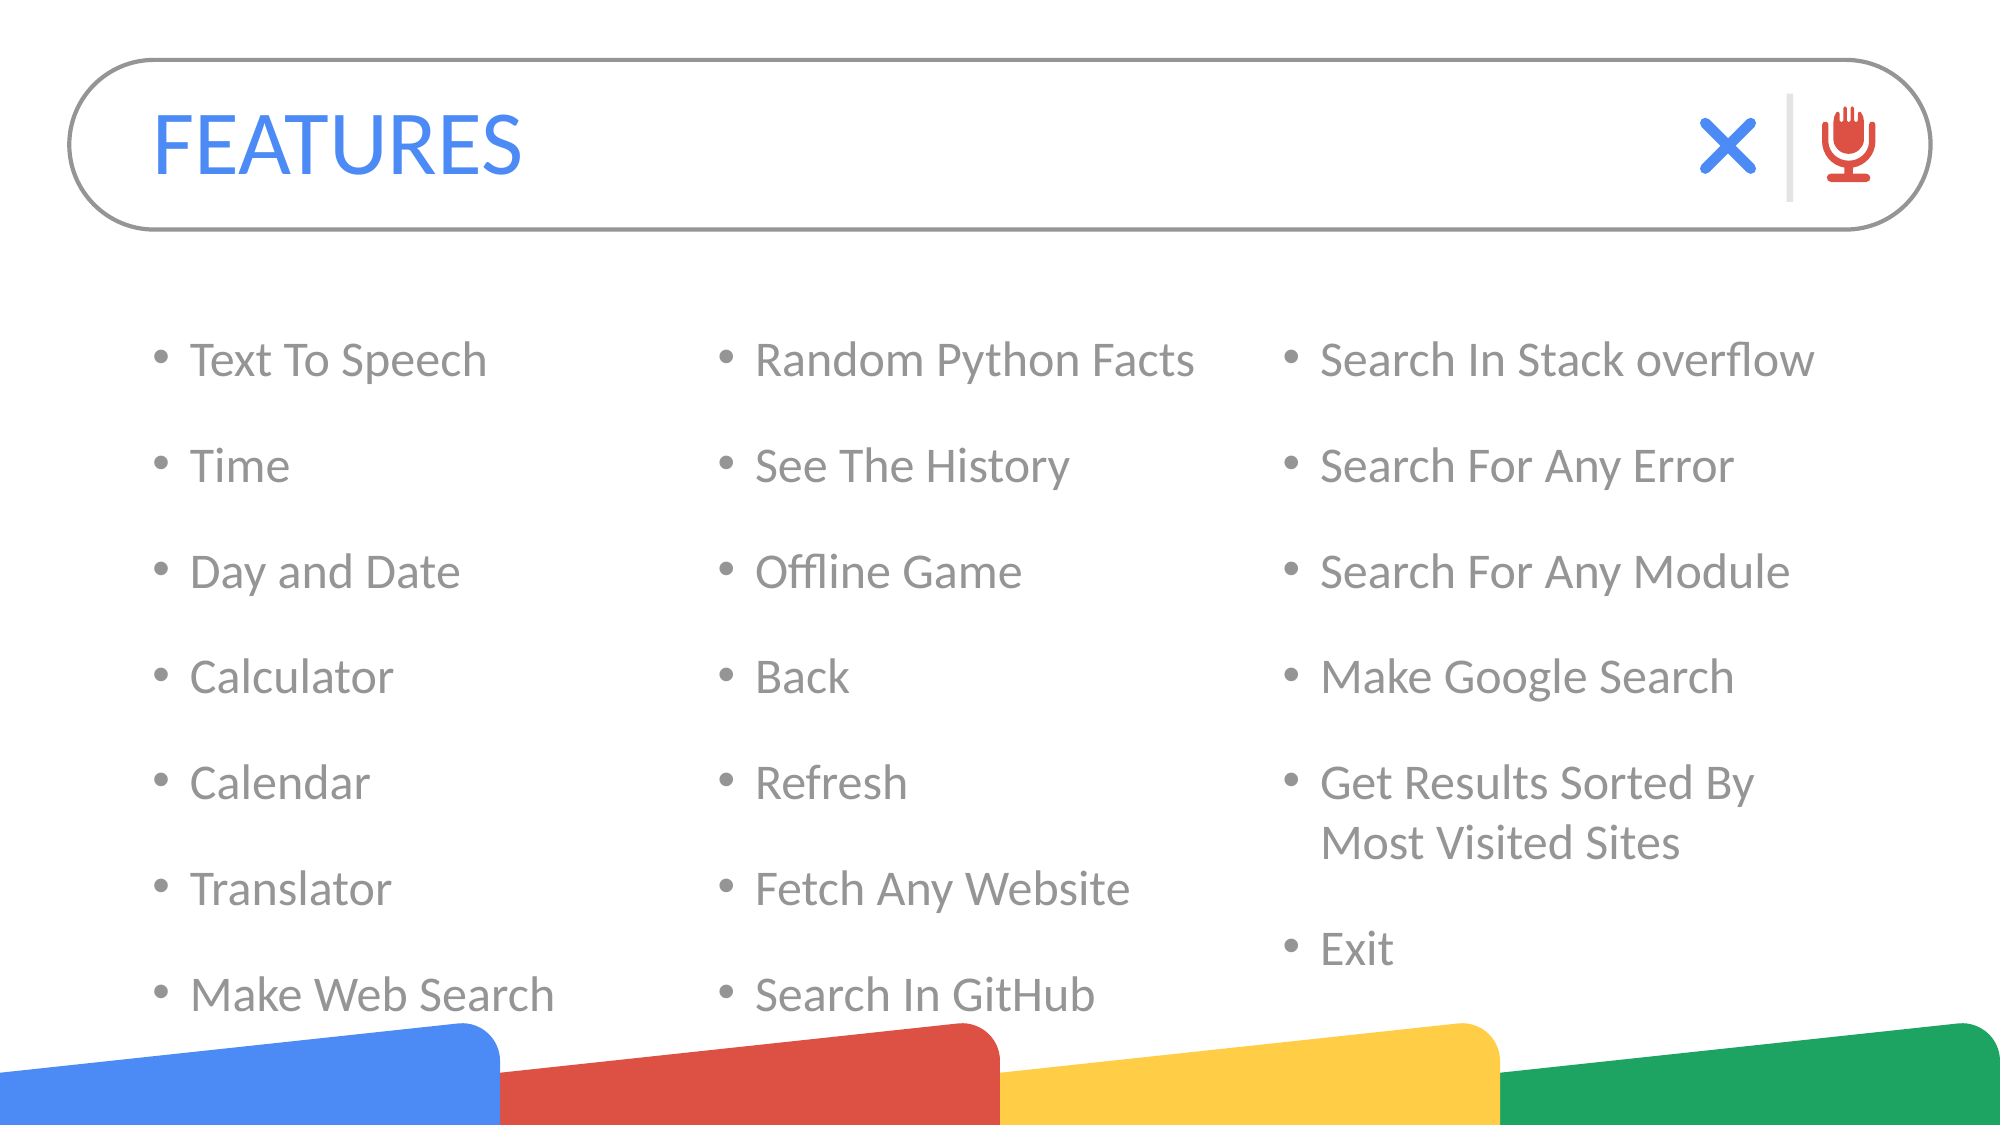

# FEATURES
Text To Speech
Time
Day and Date
Calculator
Calendar
Translator
Make Web Search
Random Python Facts
See The History
Offline Game
Back
Refresh
Fetch Any Website
Search In GitHub
Search In Stack overflow
Search For Any Error
Search For Any Module
Make Google Search
Get Results Sorted By Most Visited Sites
Exit